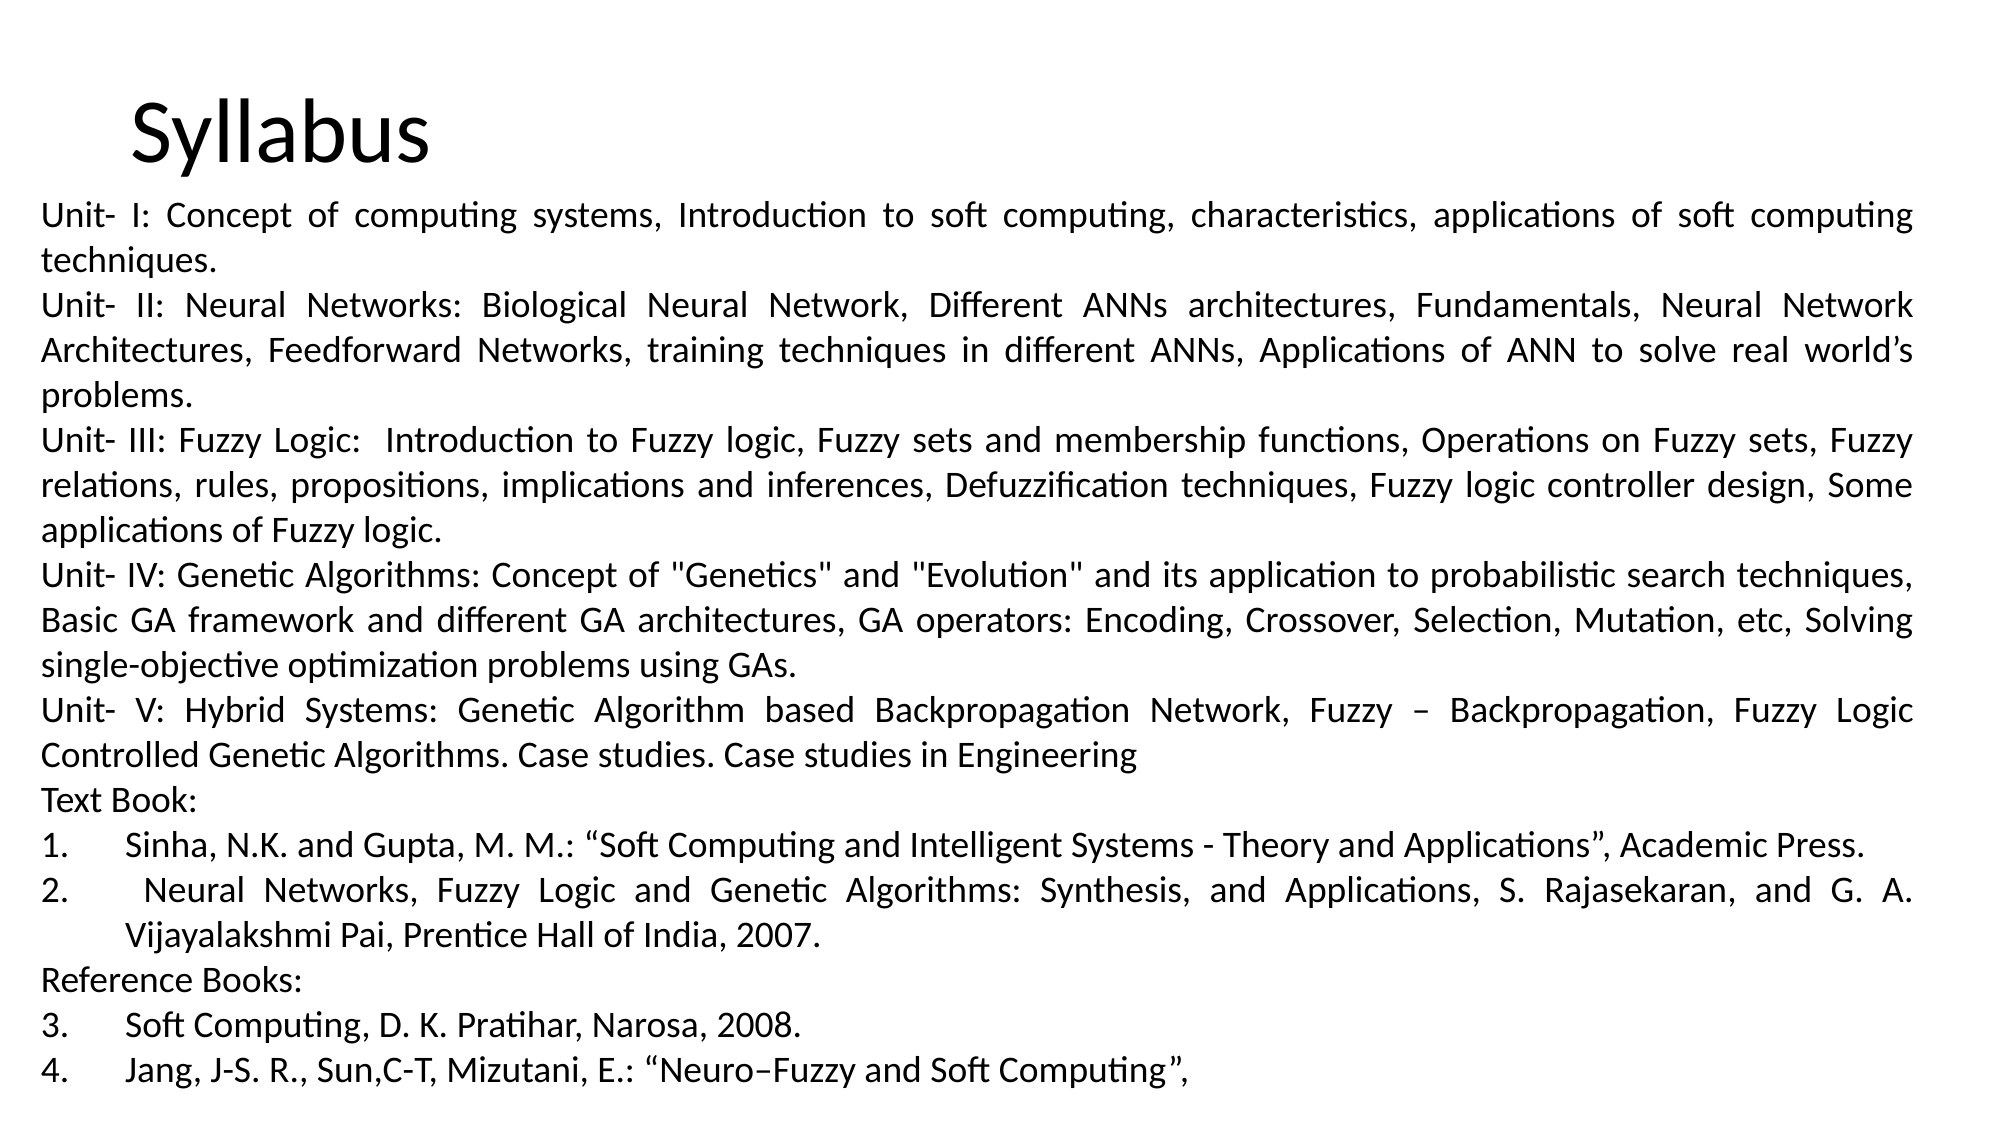

# Syllabus
Unit- I: Concept of computing systems, Introduction to soft computing, characteristics, applications of soft computing techniques.
Unit- II: Neural Networks: Biological Neural Network, Different ANNs architectures, Fundamentals, Neural Network Architectures, Feedforward Networks, training techniques in different ANNs, Applications of ANN to solve real world’s problems.
Unit- III: Fuzzy Logic:  Introduction to Fuzzy logic, Fuzzy sets and membership functions, Operations on Fuzzy sets, Fuzzy relations, rules, propositions, implications and inferences, Defuzzification techniques, Fuzzy logic controller design, Some applications of Fuzzy logic.
Unit- IV: Genetic Algorithms: Concept of "Genetics" and "Evolution" and its application to probabilistic search techniques, Basic GA framework and different GA architectures, GA operators: Encoding, Crossover, Selection, Mutation, etc, Solving single-objective optimization problems using GAs.
Unit- V: Hybrid Systems: Genetic Algorithm based Backpropagation Network, Fuzzy – Backpropagation, Fuzzy Logic Controlled Genetic Algorithms. Case studies. Case studies in Engineering
Text Book:
Sinha, N.K. and Gupta, M. M.: “Soft Computing and Intelligent Systems - Theory and Applications”, Academic Press.
 Neural Networks, Fuzzy Logic and Genetic Algorithms: Synthesis, and Applications, S. Rajasekaran, and G. A. Vijayalakshmi Pai, Prentice Hall of India, 2007.
Reference Books:
Soft Computing, D. K. Pratihar, Narosa, 2008.
Jang, J-S. R., Sun,C-T, Mizutani, E.: “Neuro–Fuzzy and Soft Computing”,